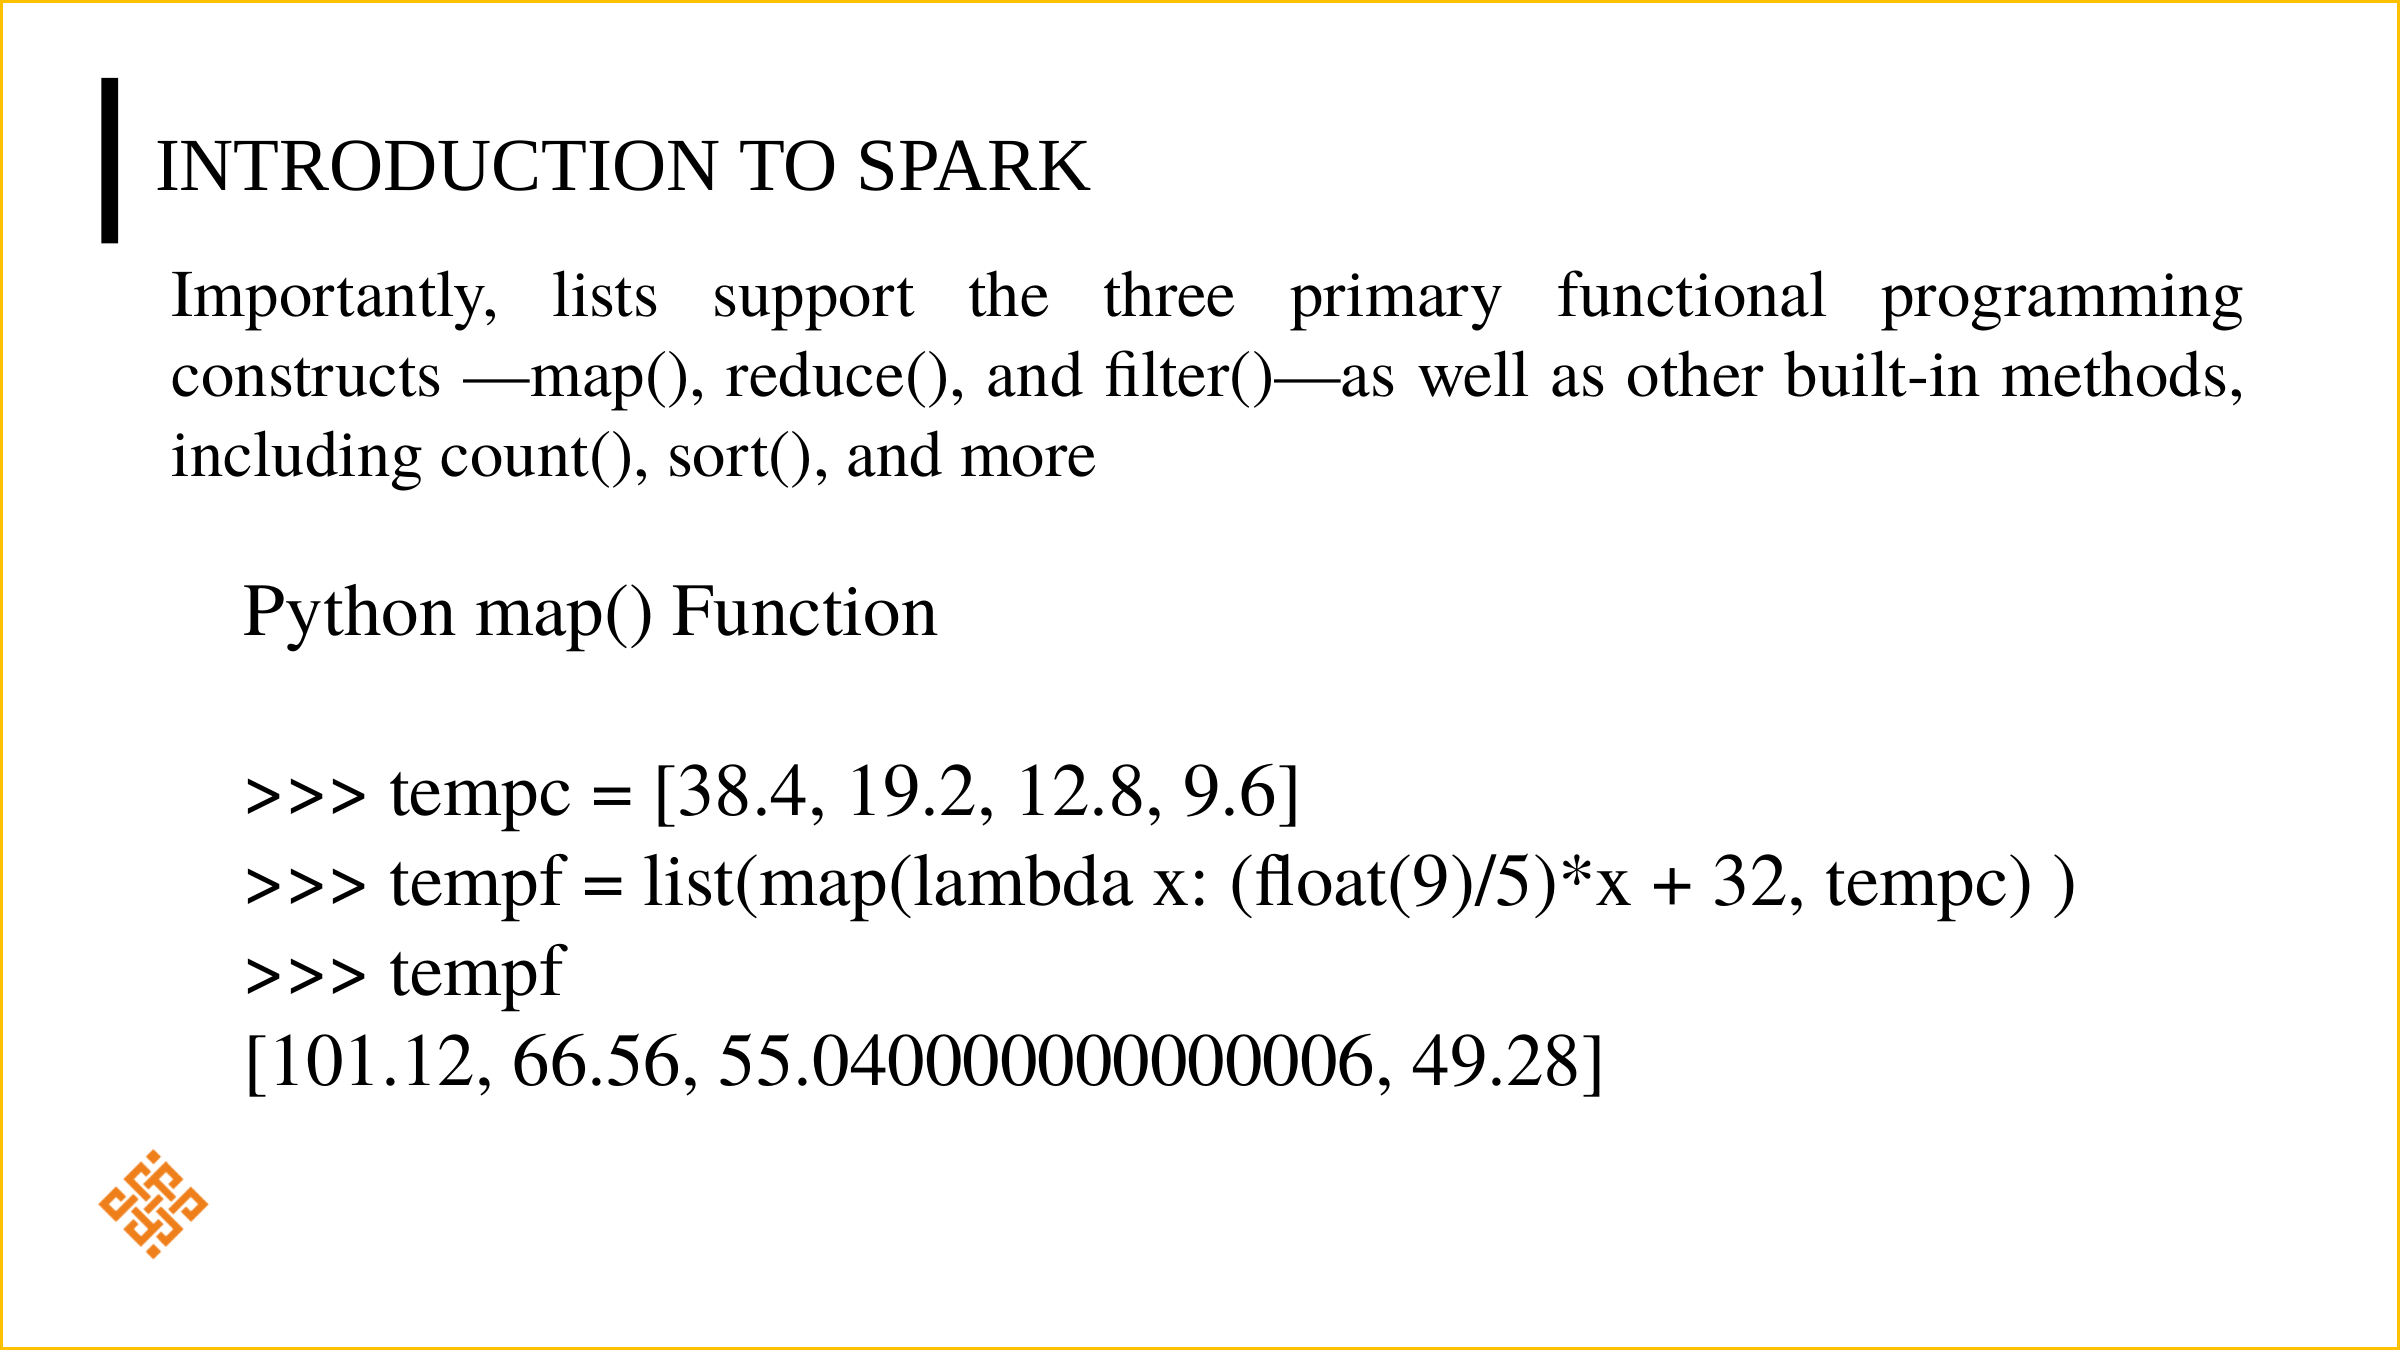

# Introduction to Spark
Importantly, lists support the three primary functional programming constructs —map(), reduce(), and filter()—as well as other built-in methods, including count(), sort(), and more
Python map() Function

>>> tempc = [38.4, 19.2, 12.8, 9.6]
>>> tempf = list(map(lambda x: (float(9)/5)*x + 32, tempc) )
>>> tempf
[101.12, 66.56, 55.040000000000006, 49.28]